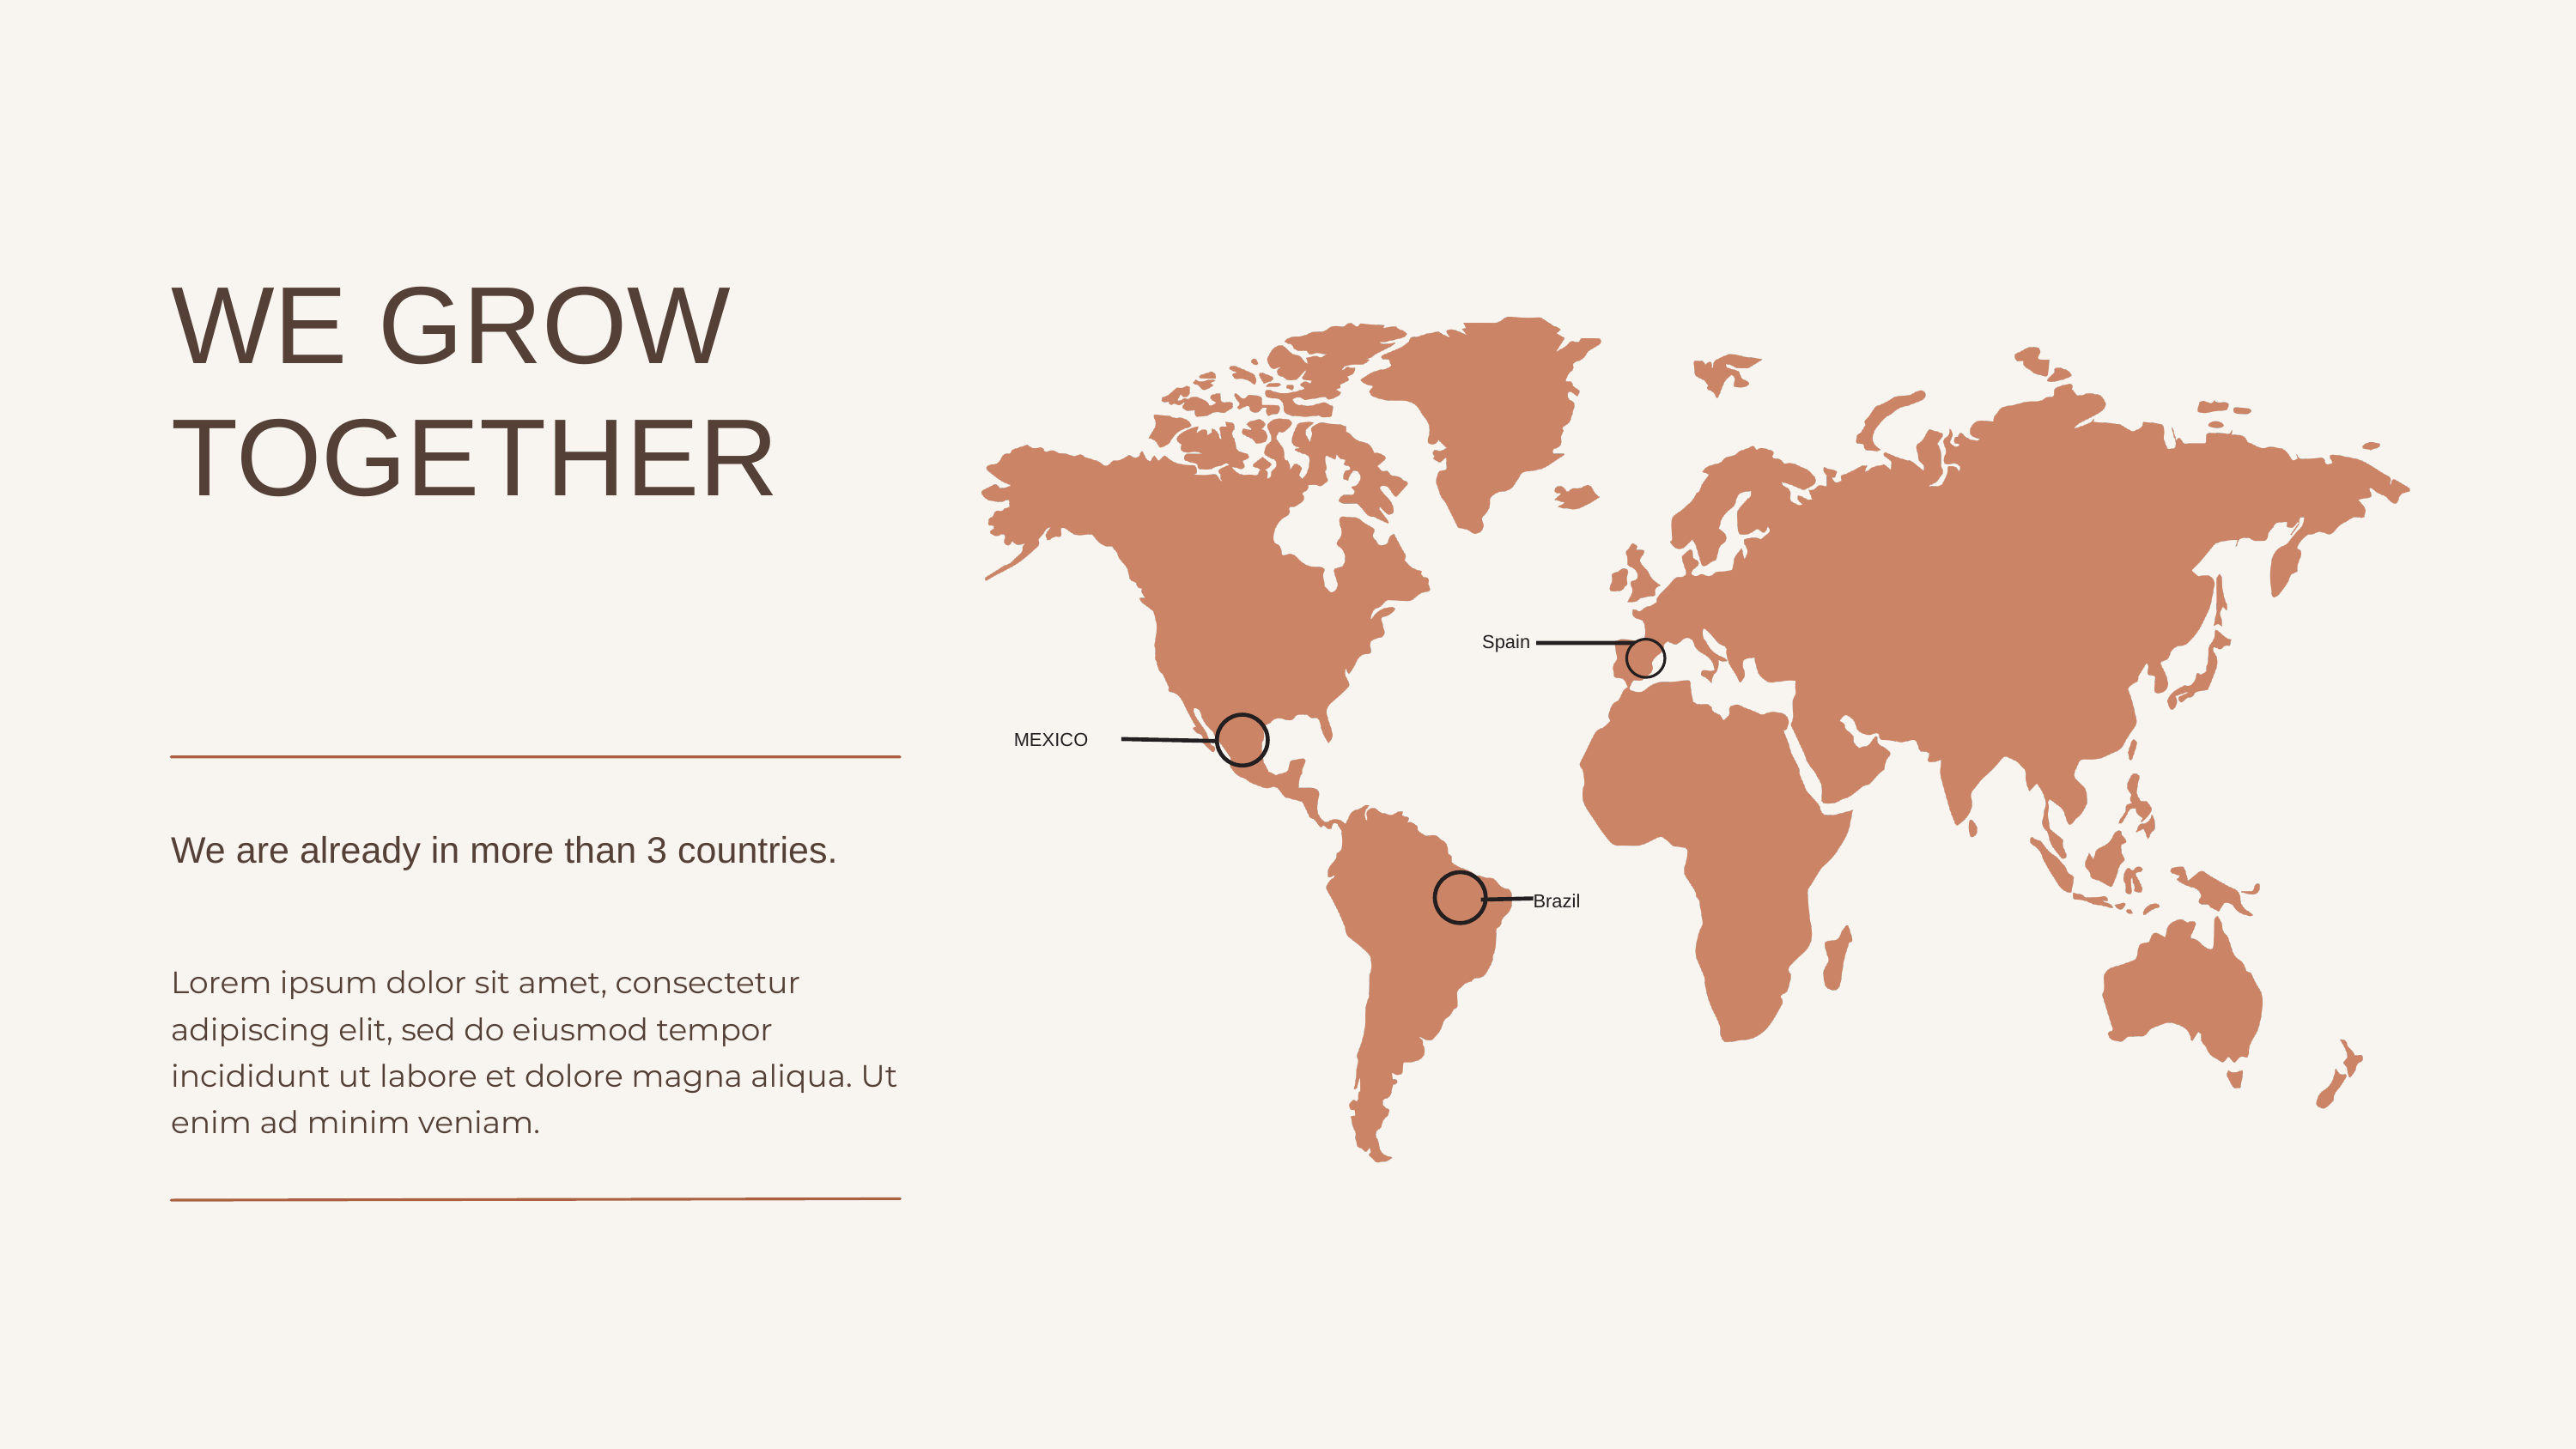

WE GROW TOGETHER

Spain

MEXICO

We are already in more than 3 countries.

Brazil

Lorem ipsum dolor sit amet, consectetur adipiscing elit, sed do eiusmod tempor incididunt ut labore et dolore magna aliqua. Ut enim ad minim veniam.